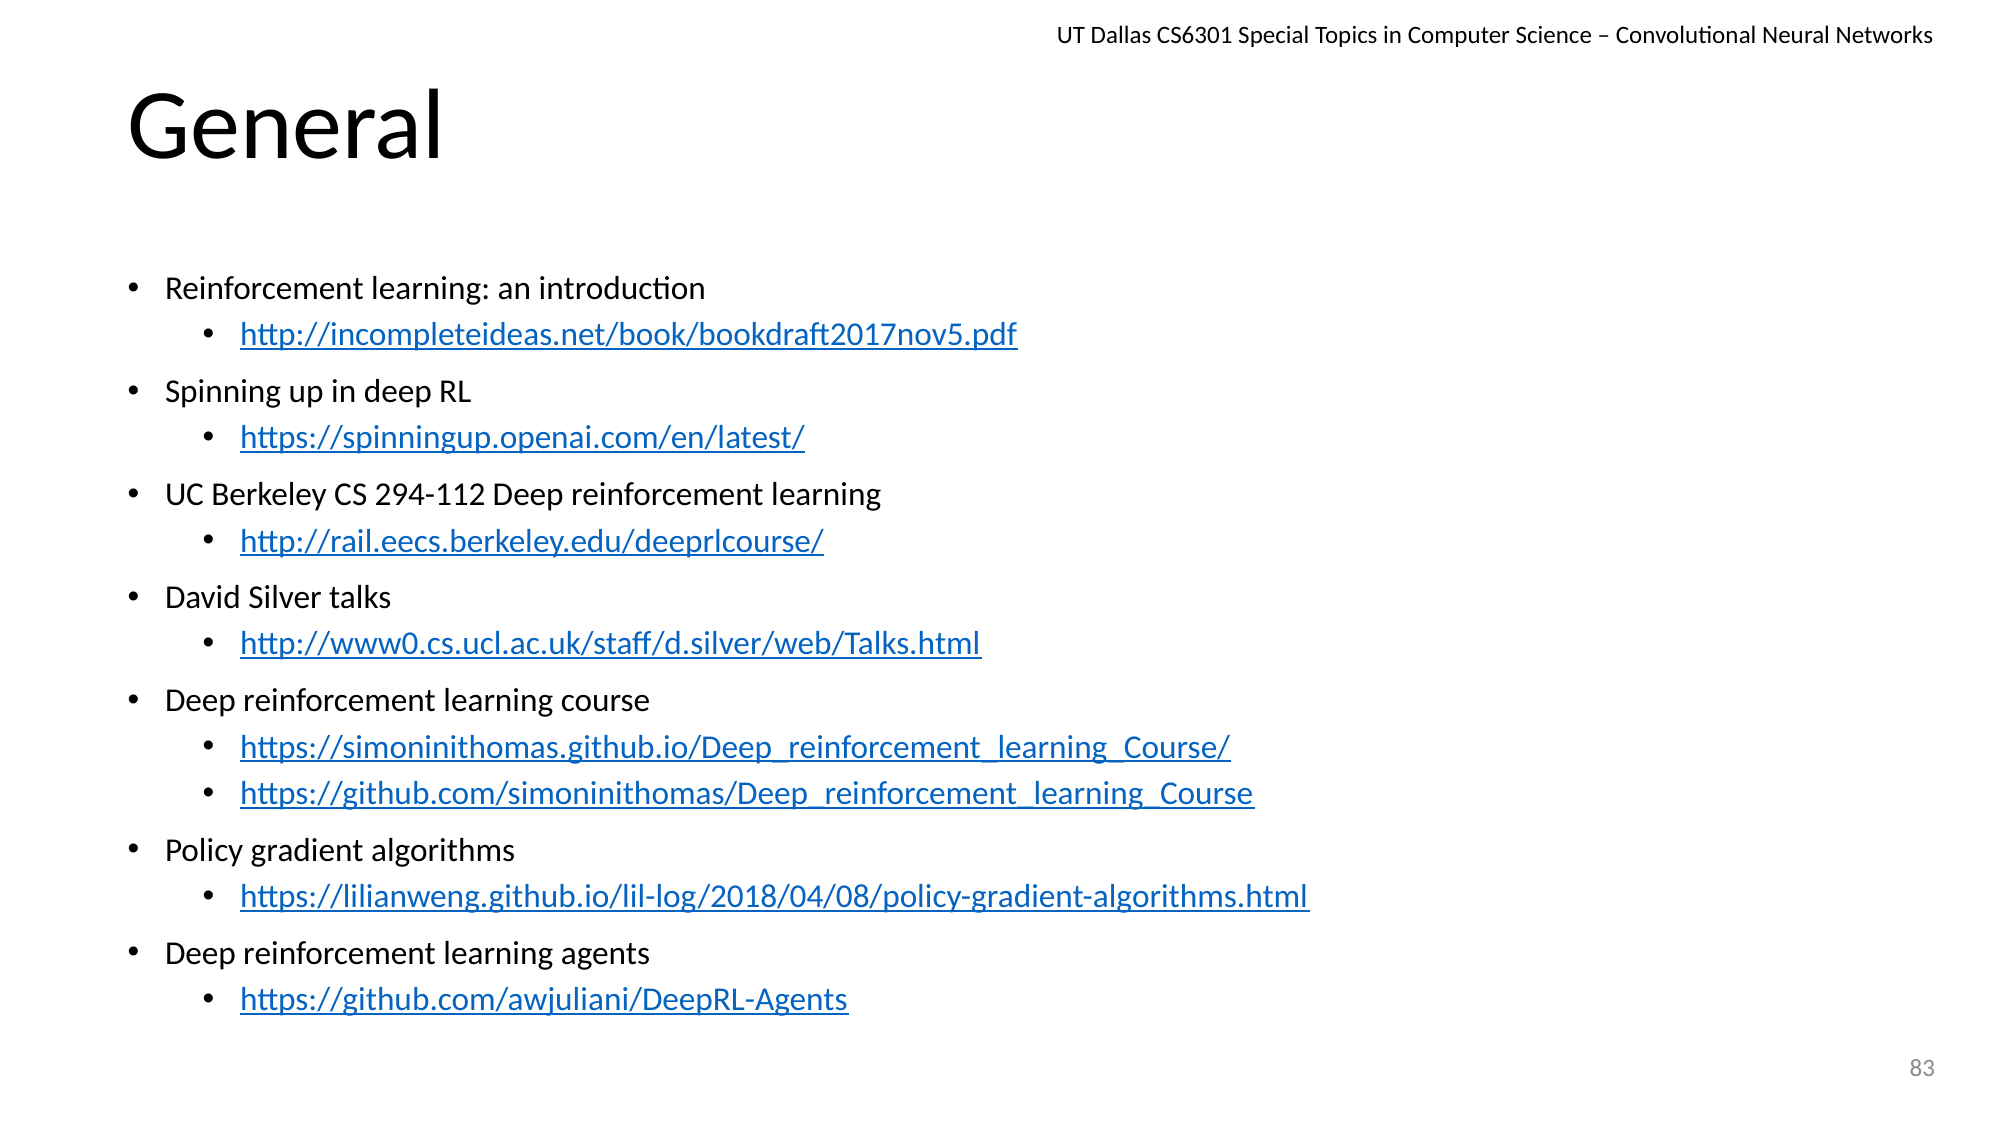

UT Dallas CS6301 Special Topics in Computer Science – Convolutional Neural Networks
# General
Reinforcement learning: an introduction
http://incompleteideas.net/book/bookdraft2017nov5.pdf
Spinning up in deep RL
https://spinningup.openai.com/en/latest/
UC Berkeley CS 294-112 Deep reinforcement learning
http://rail.eecs.berkeley.edu/deeprlcourse/
David Silver talks
http://www0.cs.ucl.ac.uk/staff/d.silver/web/Talks.html
Deep reinforcement learning course
https://simoninithomas.github.io/Deep_reinforcement_learning_Course/
https://github.com/simoninithomas/Deep_reinforcement_learning_Course
Policy gradient algorithms
https://lilianweng.github.io/lil-log/2018/04/08/policy-gradient-algorithms.html
Deep reinforcement learning agents
https://github.com/awjuliani/DeepRL-Agents

83